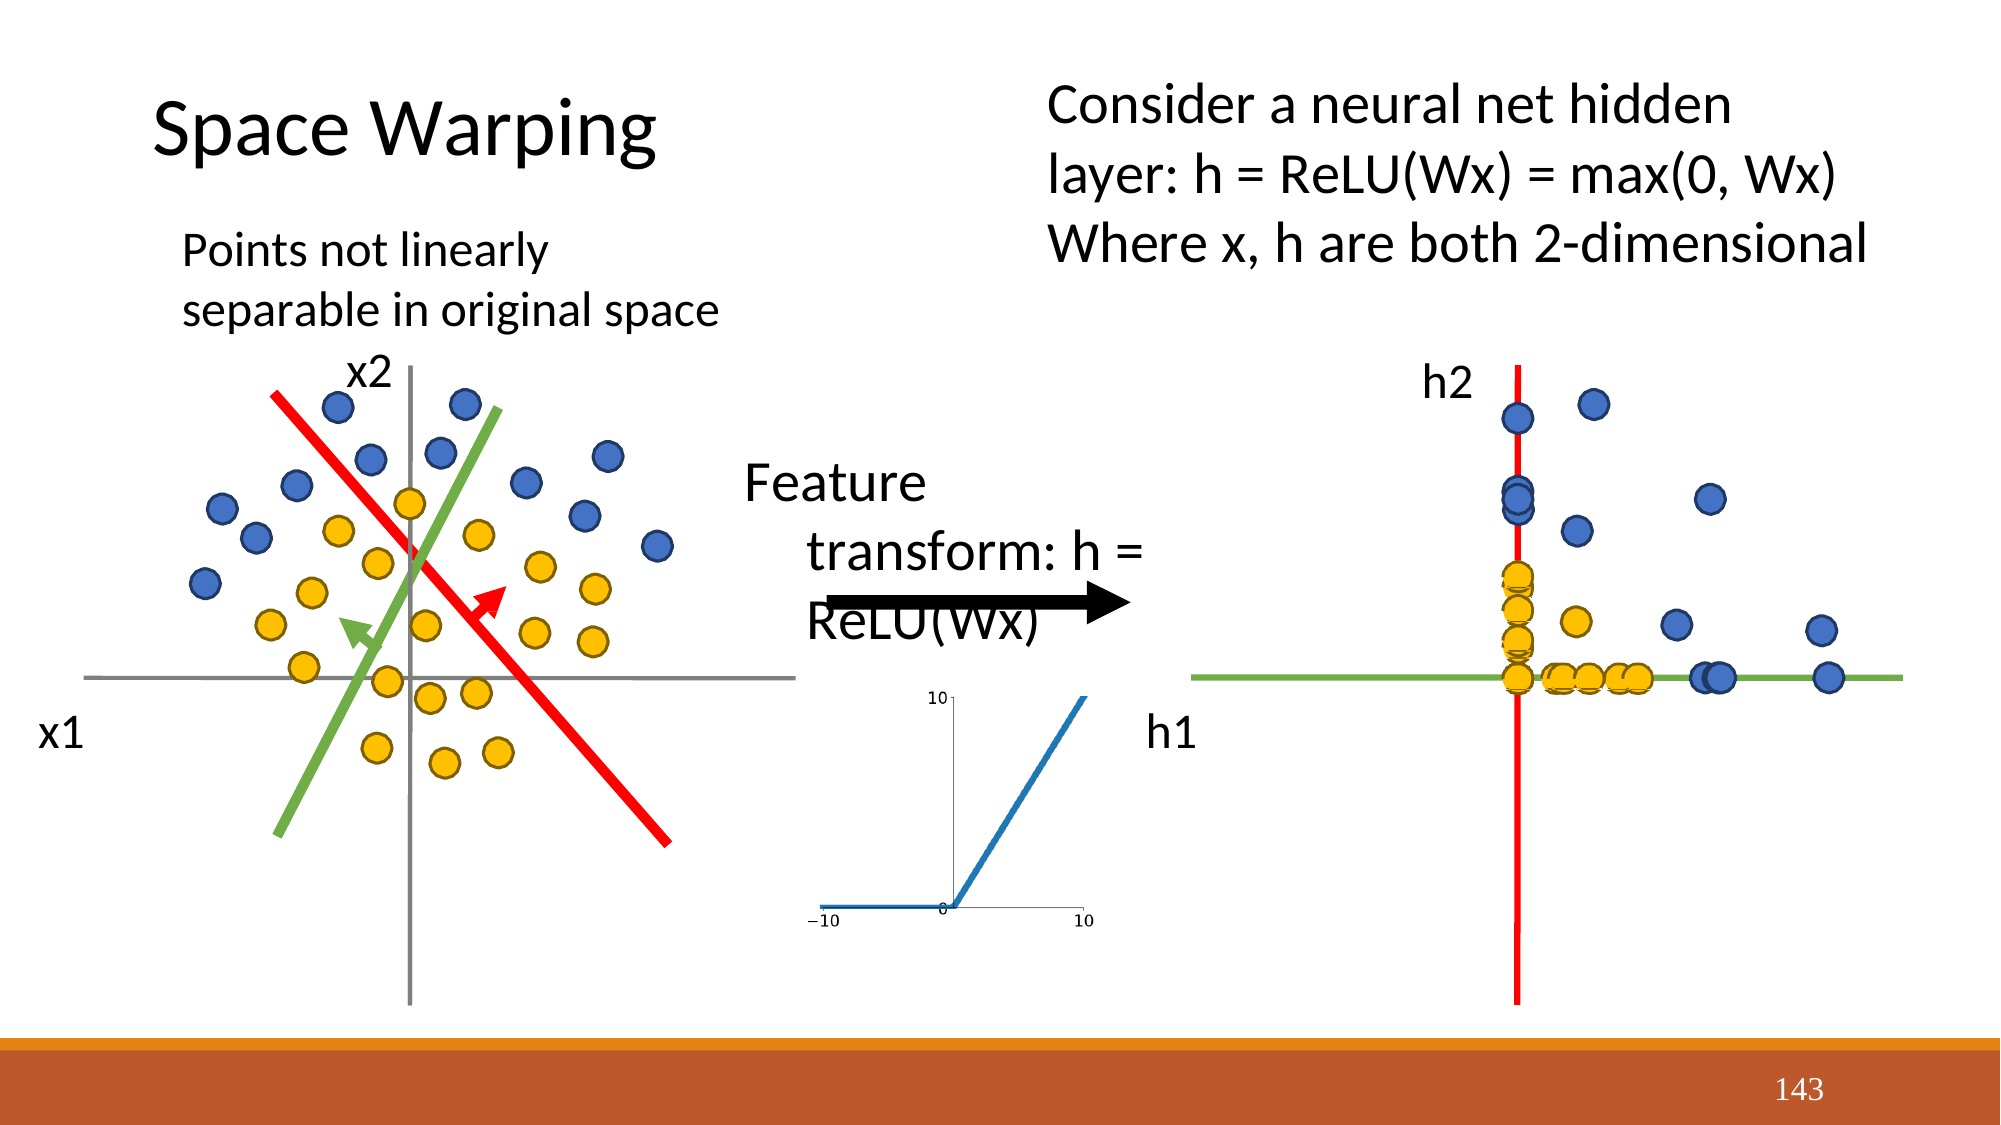

Consider a neural net hidden layer: h = ReLU(Wx) = max(0, Wx)   Where x, h are both 2-dimensional
Space Warping
Points not linearly separable in original space
x2
h2
Feature transform: h = ReLU(Wx)

h1
x1

143
Justin Johnson
September 18, 2019
Lecture 5 -